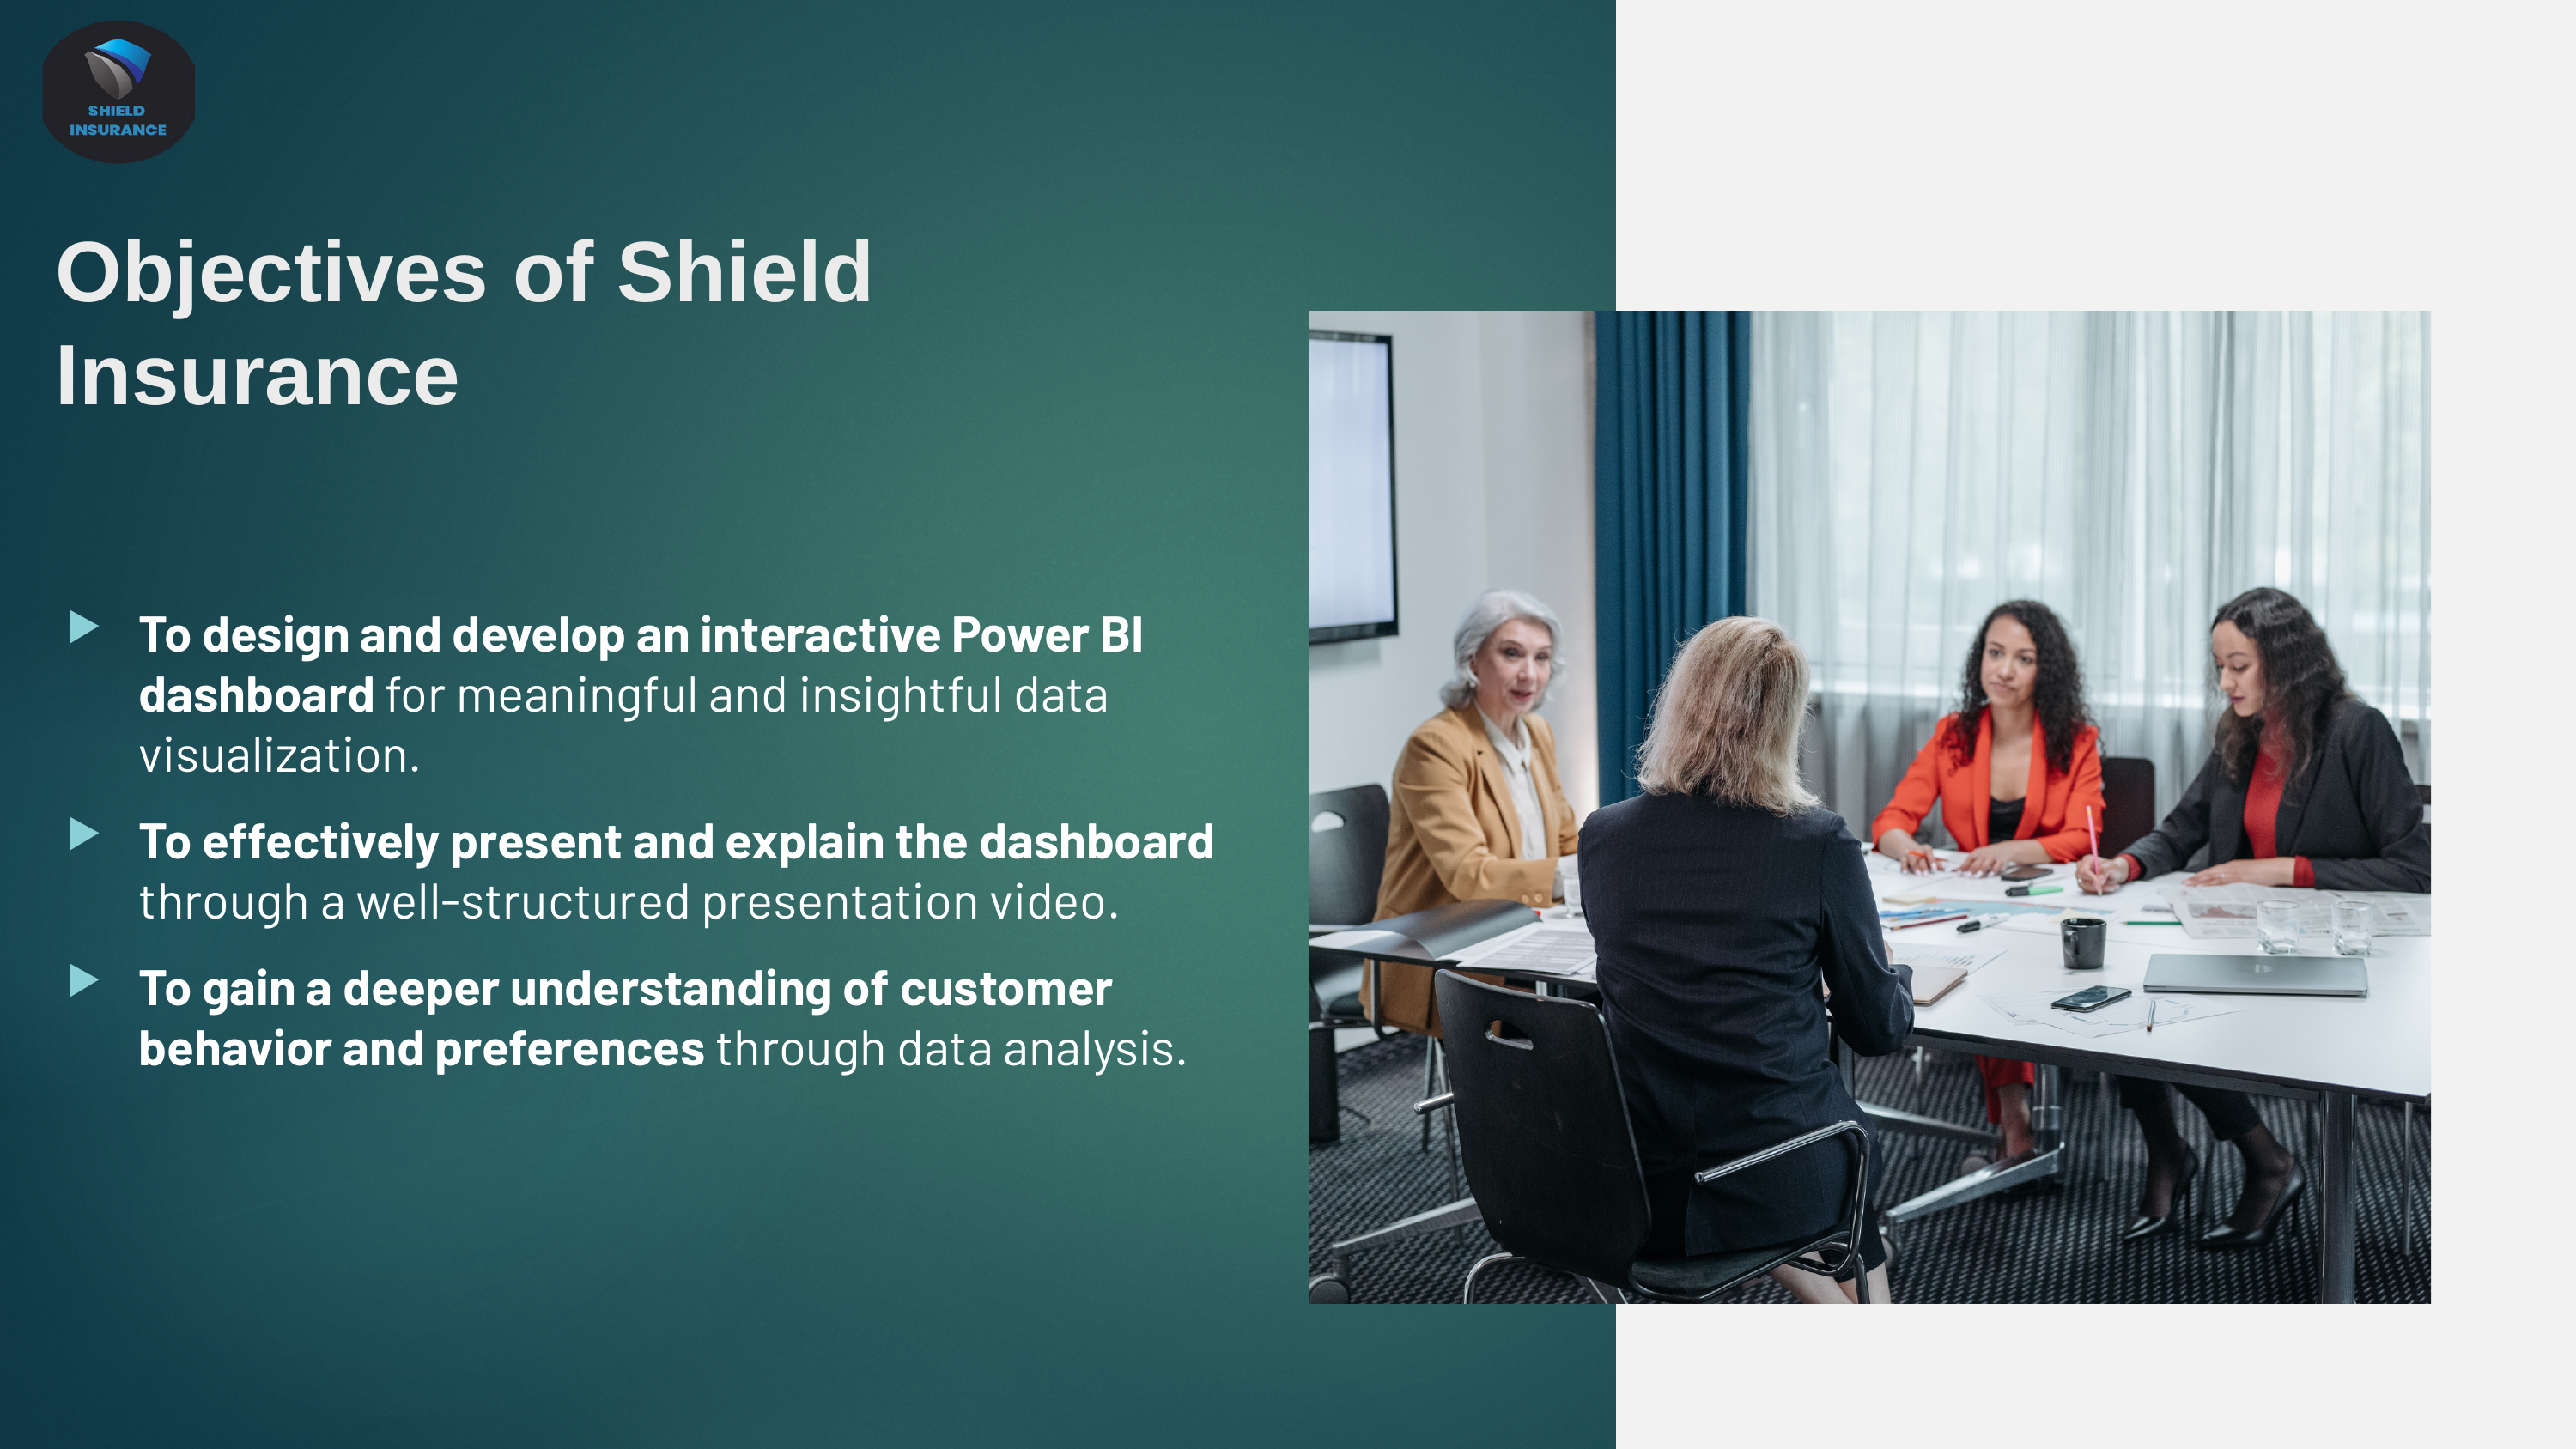

# Objectives of Shield Insurance

To design and develop an interactive Power BI dashboard for meaningful and insightful data visualization.
To effectively present and explain the dashboard through a well-structured presentation video.
To gain a deeper understanding of customer behavior and preferences through data analysis.